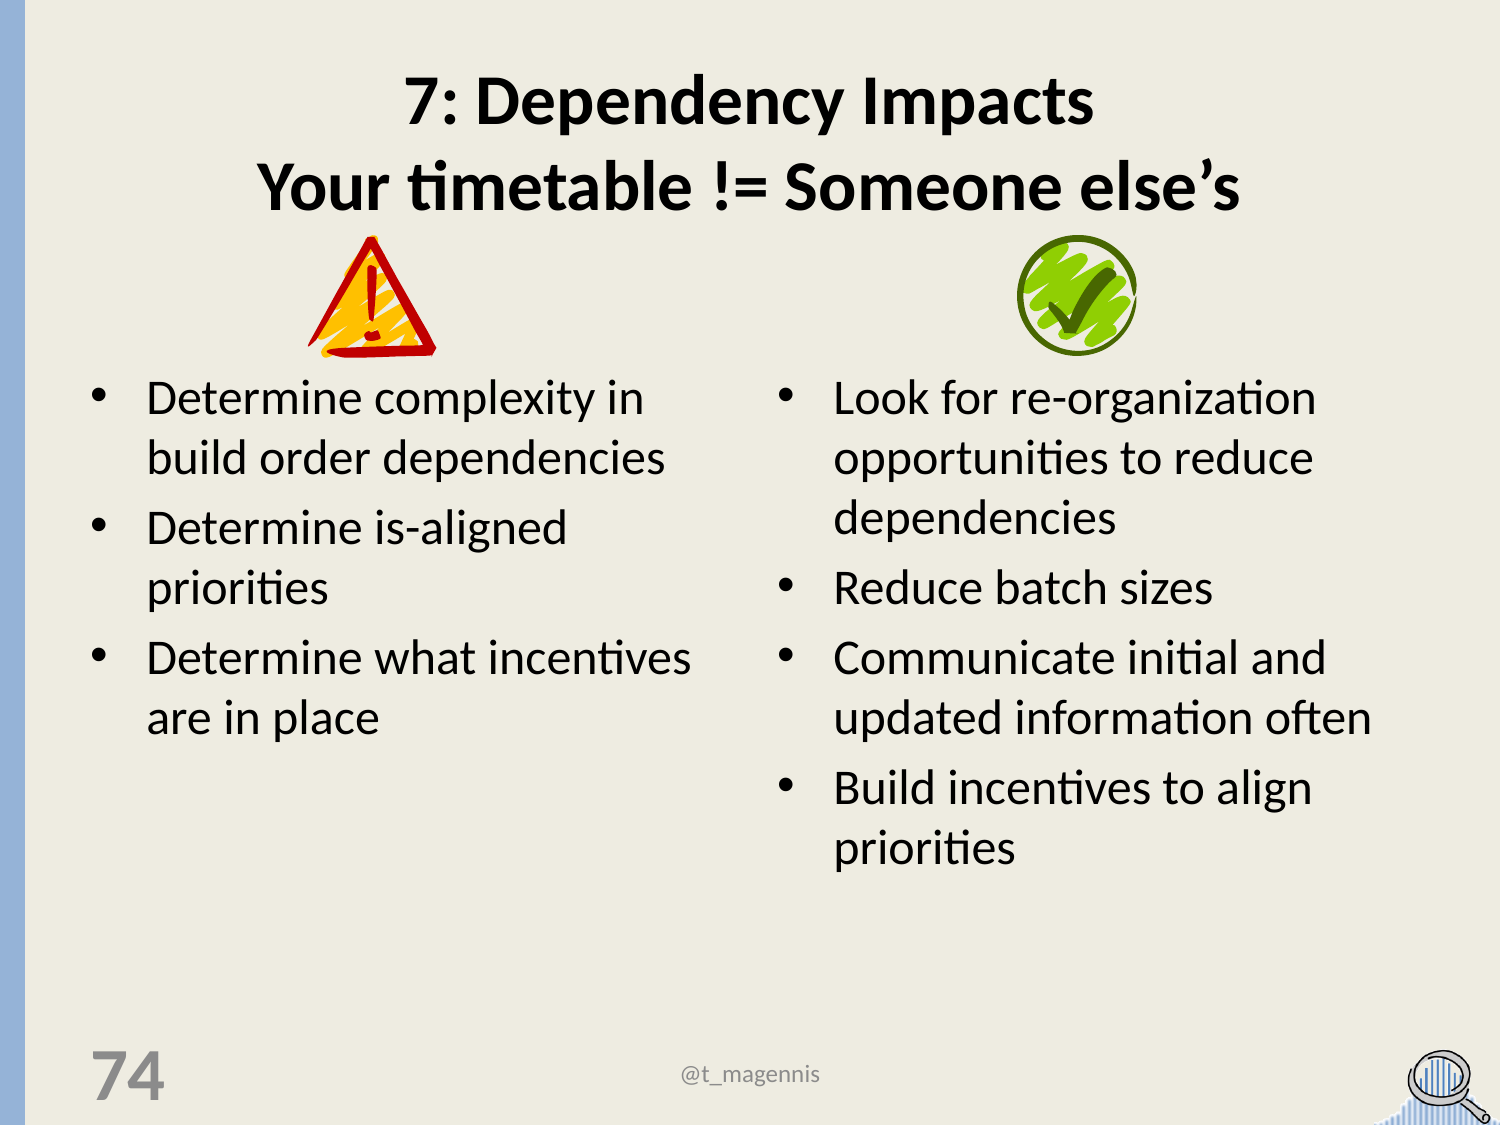

# 7: Dependency Impacts Your timetable != Someone else’s

Determine complexity in build order dependencies
Determine is-aligned priorities
Determine what incentives are in place

Look for re-organization opportunities to reduce dependencies
Reduce batch sizes
Communicate initial and updated information often
Build incentives to align priorities
74
@t_magennis